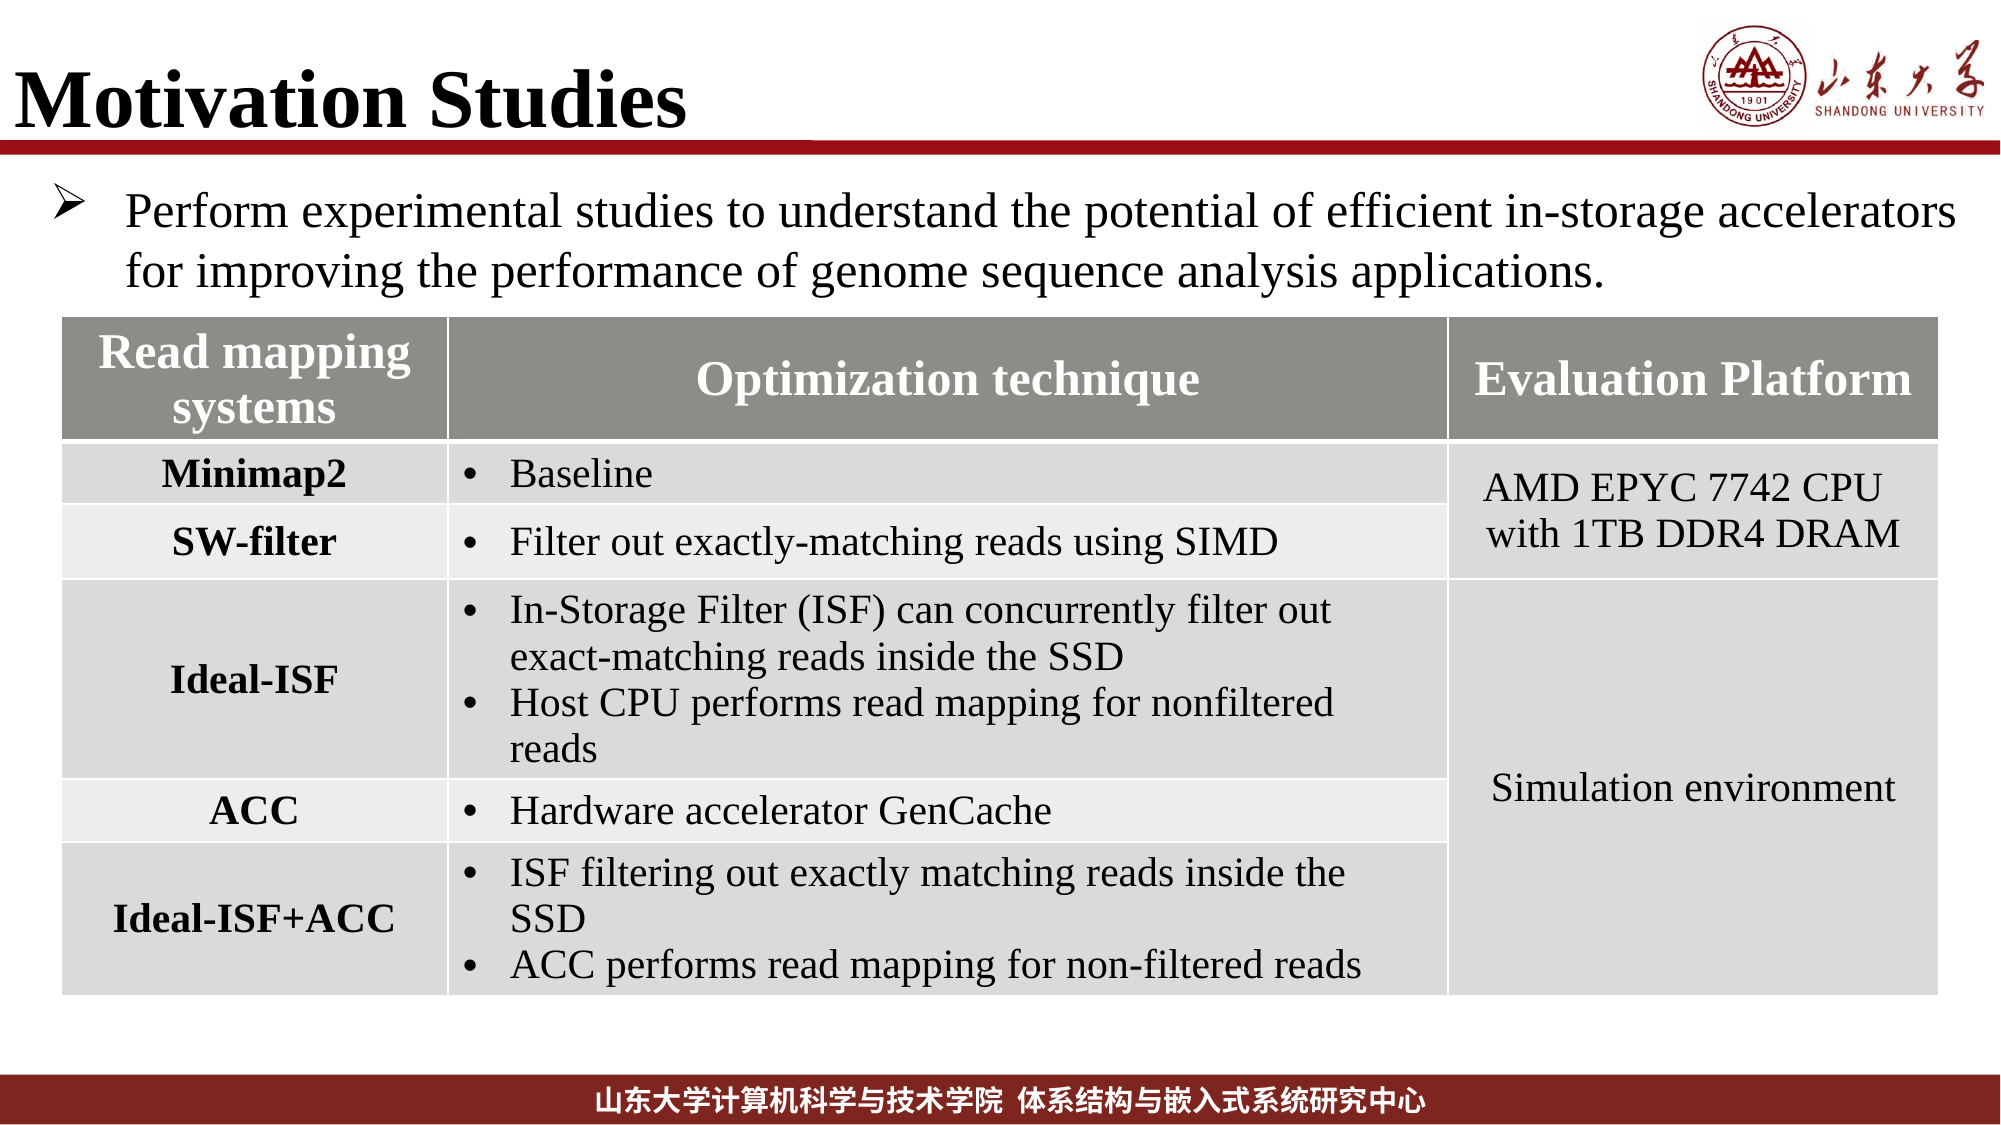

# Motivation Studies
Perform experimental studies to understand the potential of efficient in-storage accelerators for improving the performance of genome sequence analysis applications.
| Read mapping systems | Optimization technique | Evaluation Platform |
| --- | --- | --- |
| Minimap2 | Baseline | AMD EPYC 7742 CPU with 1TB DDR4 DRAM |
| SW-filter | Filter out exactly-matching reads using SIMD |  |
| Ideal-ISF | In-Storage Filter (ISF) can concurrently filter out exact-matching reads inside the SSD Host CPU performs read mapping for nonfiltered reads | Simulation environment |
| ACC | Hardware accelerator GenCache |  |
| Ideal-ISF+ACC | ISF filtering out exactly matching reads inside the SSD ACC performs read mapping for non-filtered reads |  |